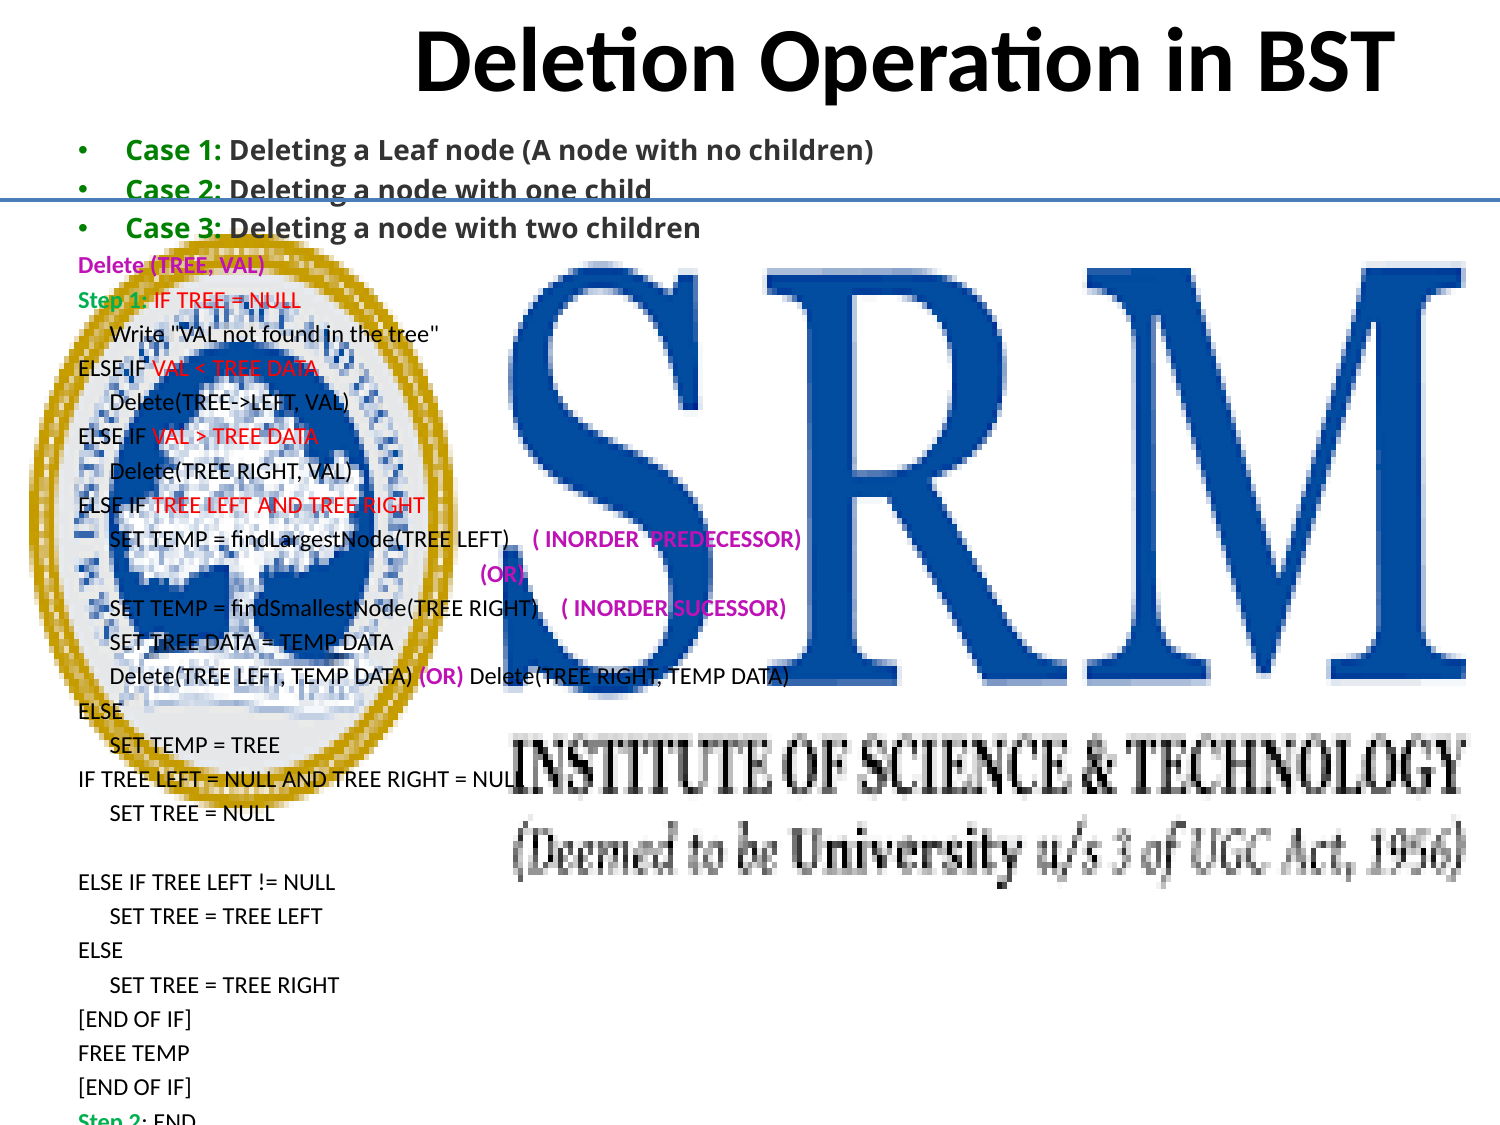

# Deletion Operation in BST
Case 1: Deleting a Leaf node (A node with no children)
Case 2: Deleting a node with one child
Case 3: Deleting a node with two children
Delete (TREE, VAL)
Step 1: IF TREE = NULL
	Write "VAL not found in the tree"
ELSE IF VAL < TREE DATA
	Delete(TREE->LEFT, VAL)
ELSE IF VAL > TREE DATA
	Delete(TREE RIGHT, VAL)
ELSE IF TREE LEFT AND TREE RIGHT
	SET TEMP = findLargestNode(TREE LEFT)    ( INORDER  PREDECESSOR)
                                                                         (OR)
	SET TEMP = findSmallestNode(TREE RIGHT)    ( INORDER SUCESSOR)
	SET TREE DATA = TEMP DATA
	Delete(TREE LEFT, TEMP DATA) (OR) Delete(TREE RIGHT, TEMP DATA)
ELSE
	SET TEMP = TREE
IF TREE LEFT = NULL AND TREE RIGHT = NULL
	SET TREE = NULL

ELSE IF TREE LEFT != NULL
	SET TREE = TREE LEFT
ELSE
	SET TREE = TREE RIGHT
[END OF IF]
FREE TEMP
[END OF IF]
Step 2: END